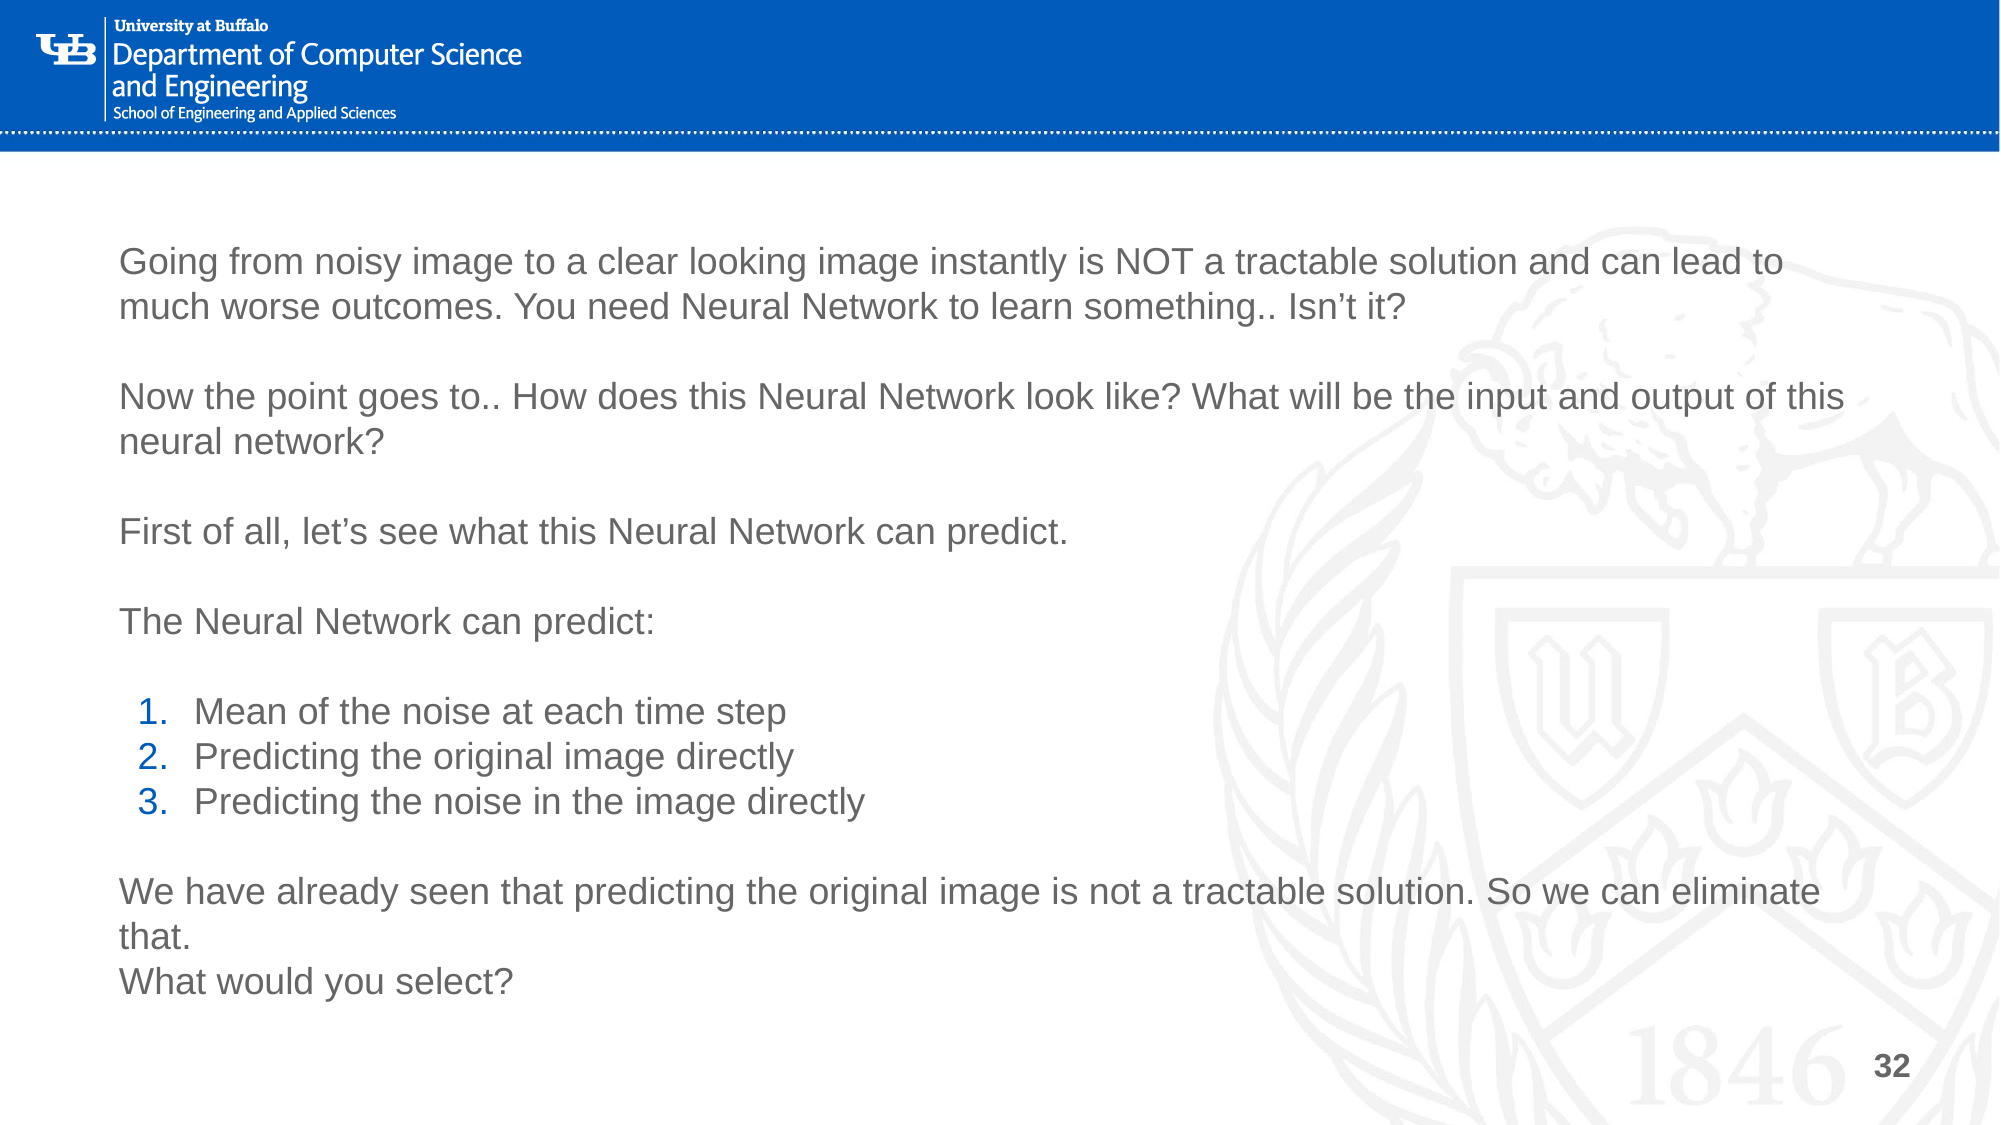

Going from noisy image to a clear looking image instantly is NOT a tractable solution and can lead to much worse outcomes. You need Neural Network to learn something.. Isn’t it?

Now the point goes to.. How does this Neural Network look like? What will be the input and output of this neural network?

First of all, let’s see what this Neural Network can predict.

The Neural Network can predict:

Mean of the noise at each time step
Predicting the original image directly
Predicting the noise in the image directly

We have already seen that predicting the original image is not a tractable solution. So we can eliminate that.
What would you select?